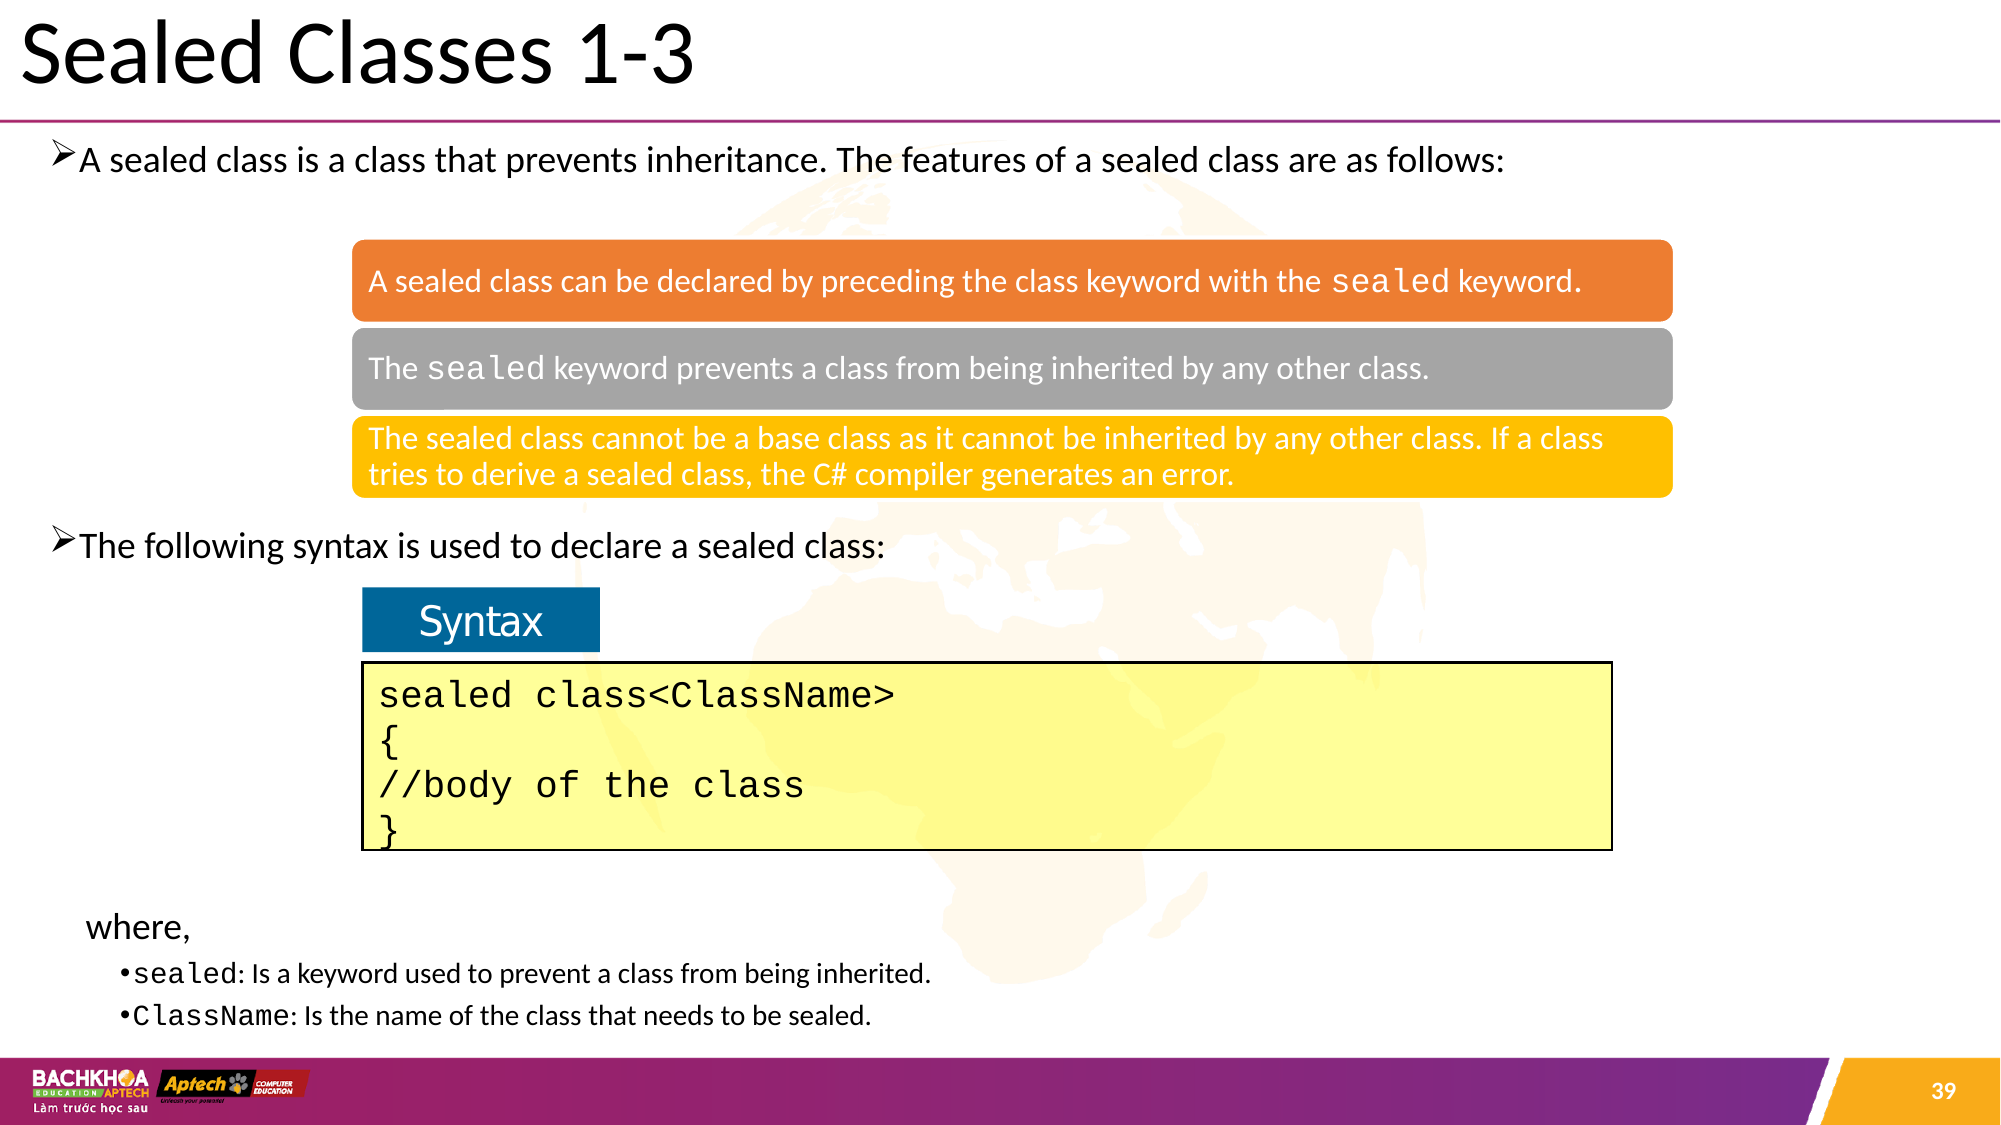

# Sealed Classes 1-3
A sealed class is a class that prevents inheritance. The features of a sealed class are as follows:

The following syntax is used to declare a sealed class:

where,
sealed: Is a keyword used to prevent a class from being inherited.
ClassName: Is the name of the class that needs to be sealed.

A sealed class can be declared by preceding the class keyword with the sealed keyword.
The sealed keyword prevents a class from being inherited by any other class.
The sealed class cannot be a base class as it cannot be inherited by any other class. If a class tries to derive a sealed class, the C# compiler generates an error.
Syntax
sealed class<ClassName>
{
//body of the class
}
39